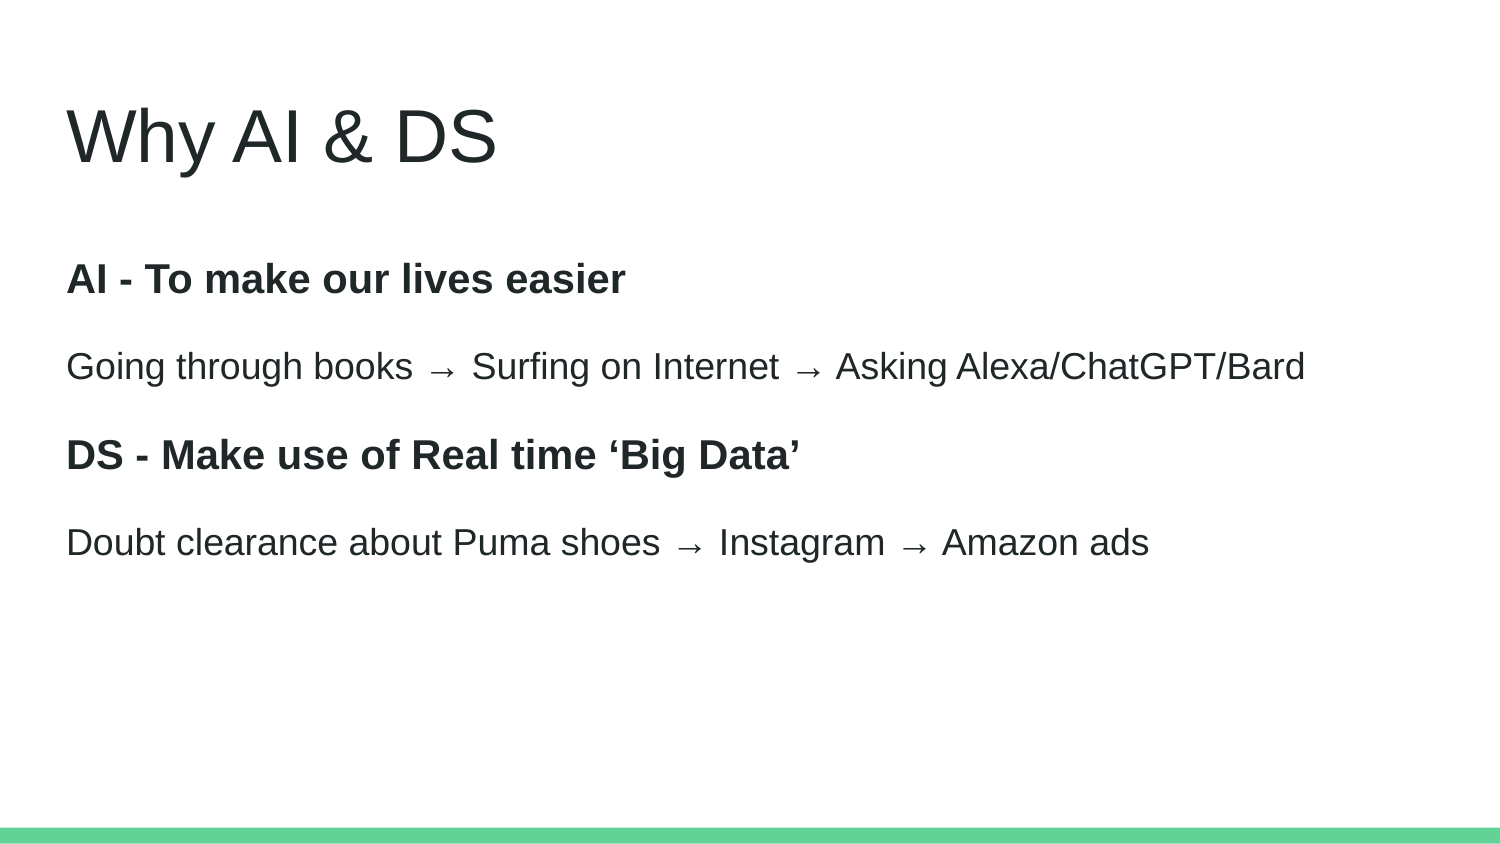

# Why AI & DS
AI - To make our lives easier
Going through books → Surfing on Internet → Asking Alexa/ChatGPT/Bard
DS - Make use of Real time ‘Big Data’
Doubt clearance about Puma shoes → Instagram → Amazon ads